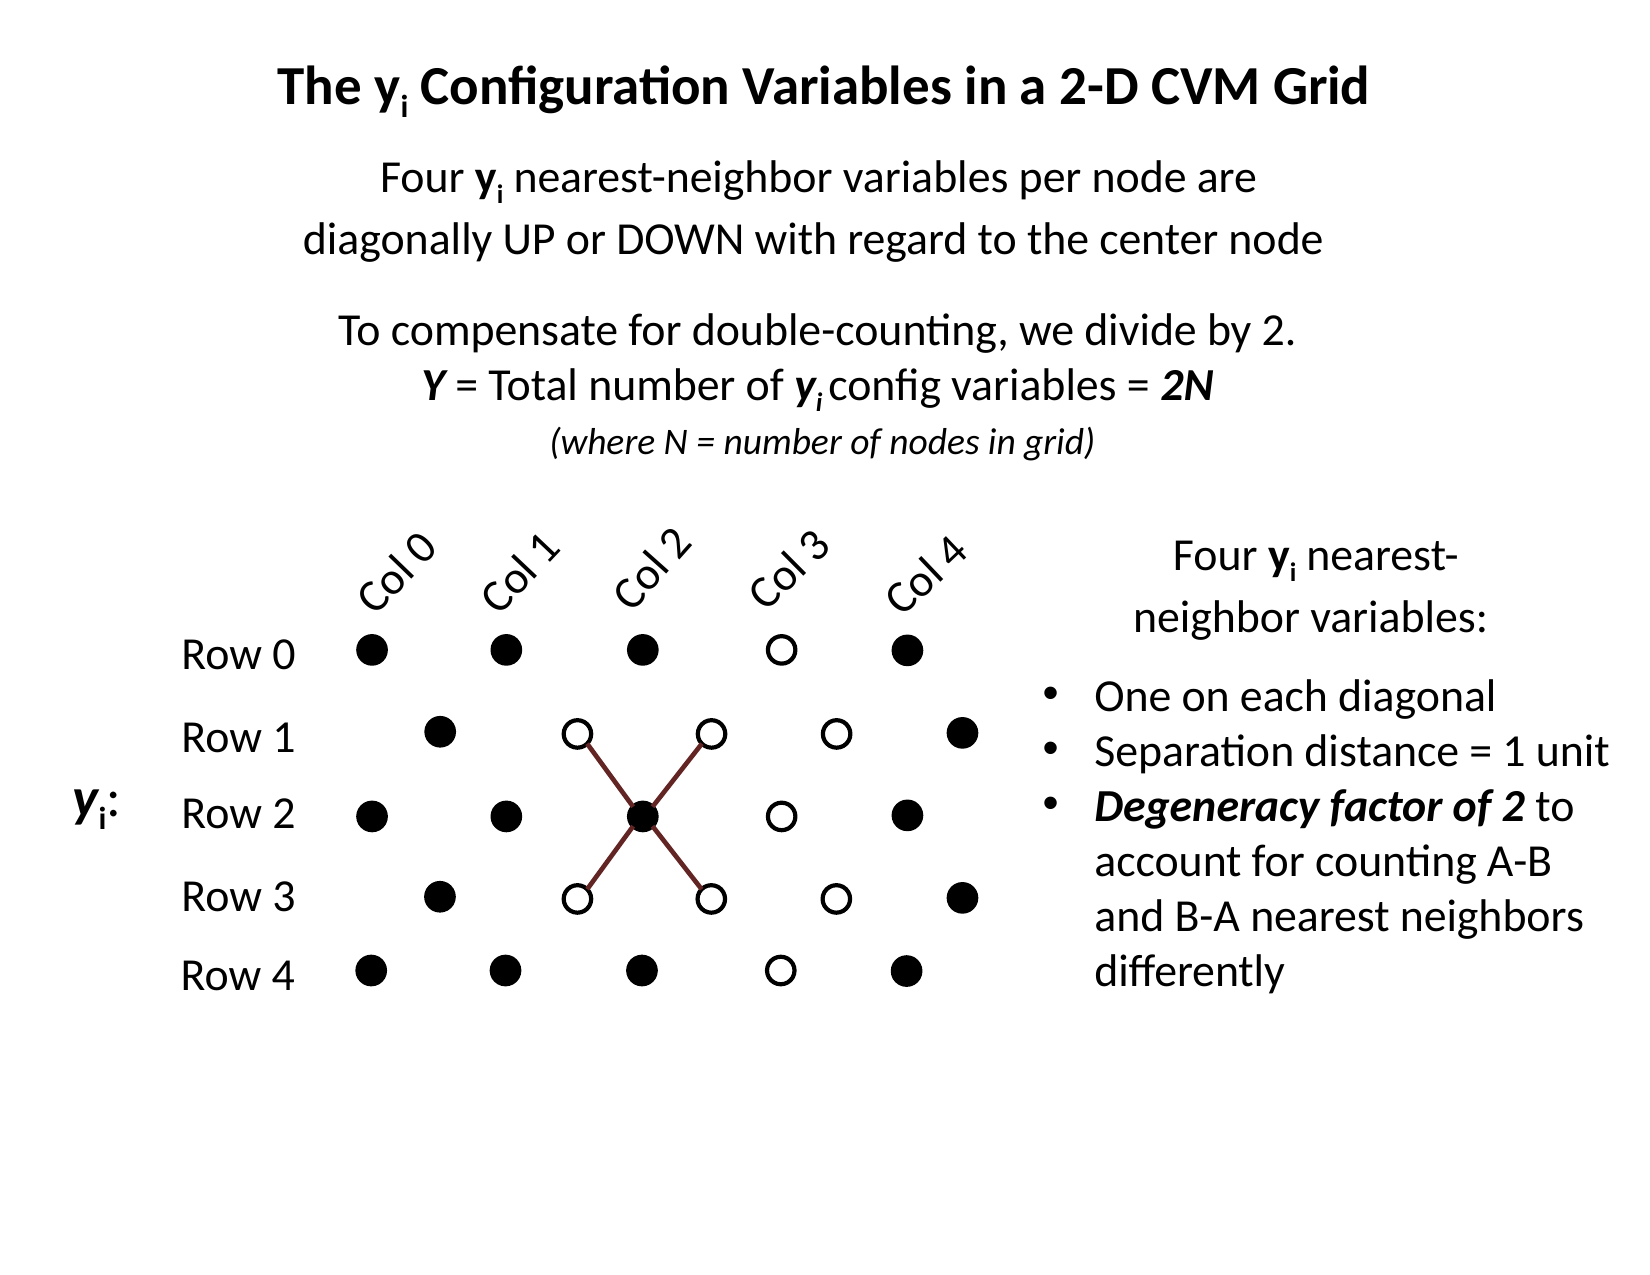

The yi Configuration Variables in a 2-D CVM Grid
Four yi nearest-neighbor variables per node are diagonally UP or DOWN with regard to the center node
To compensate for double-counting, we divide by 2.  Y = Total number of yi config variables = 2N
(where N = number of nodes in grid)
Four yi nearest-neighbor variables:
Col 2
Col 3
Col 1
Col 0
Col 4
Row 0

One on each diagonal
Separation distance = 1 unit
Degeneracy factor of 2 to account for counting A-B and B-A nearest neighbors differently
Row 1

yi:
Row 2

Row 3

Row 4